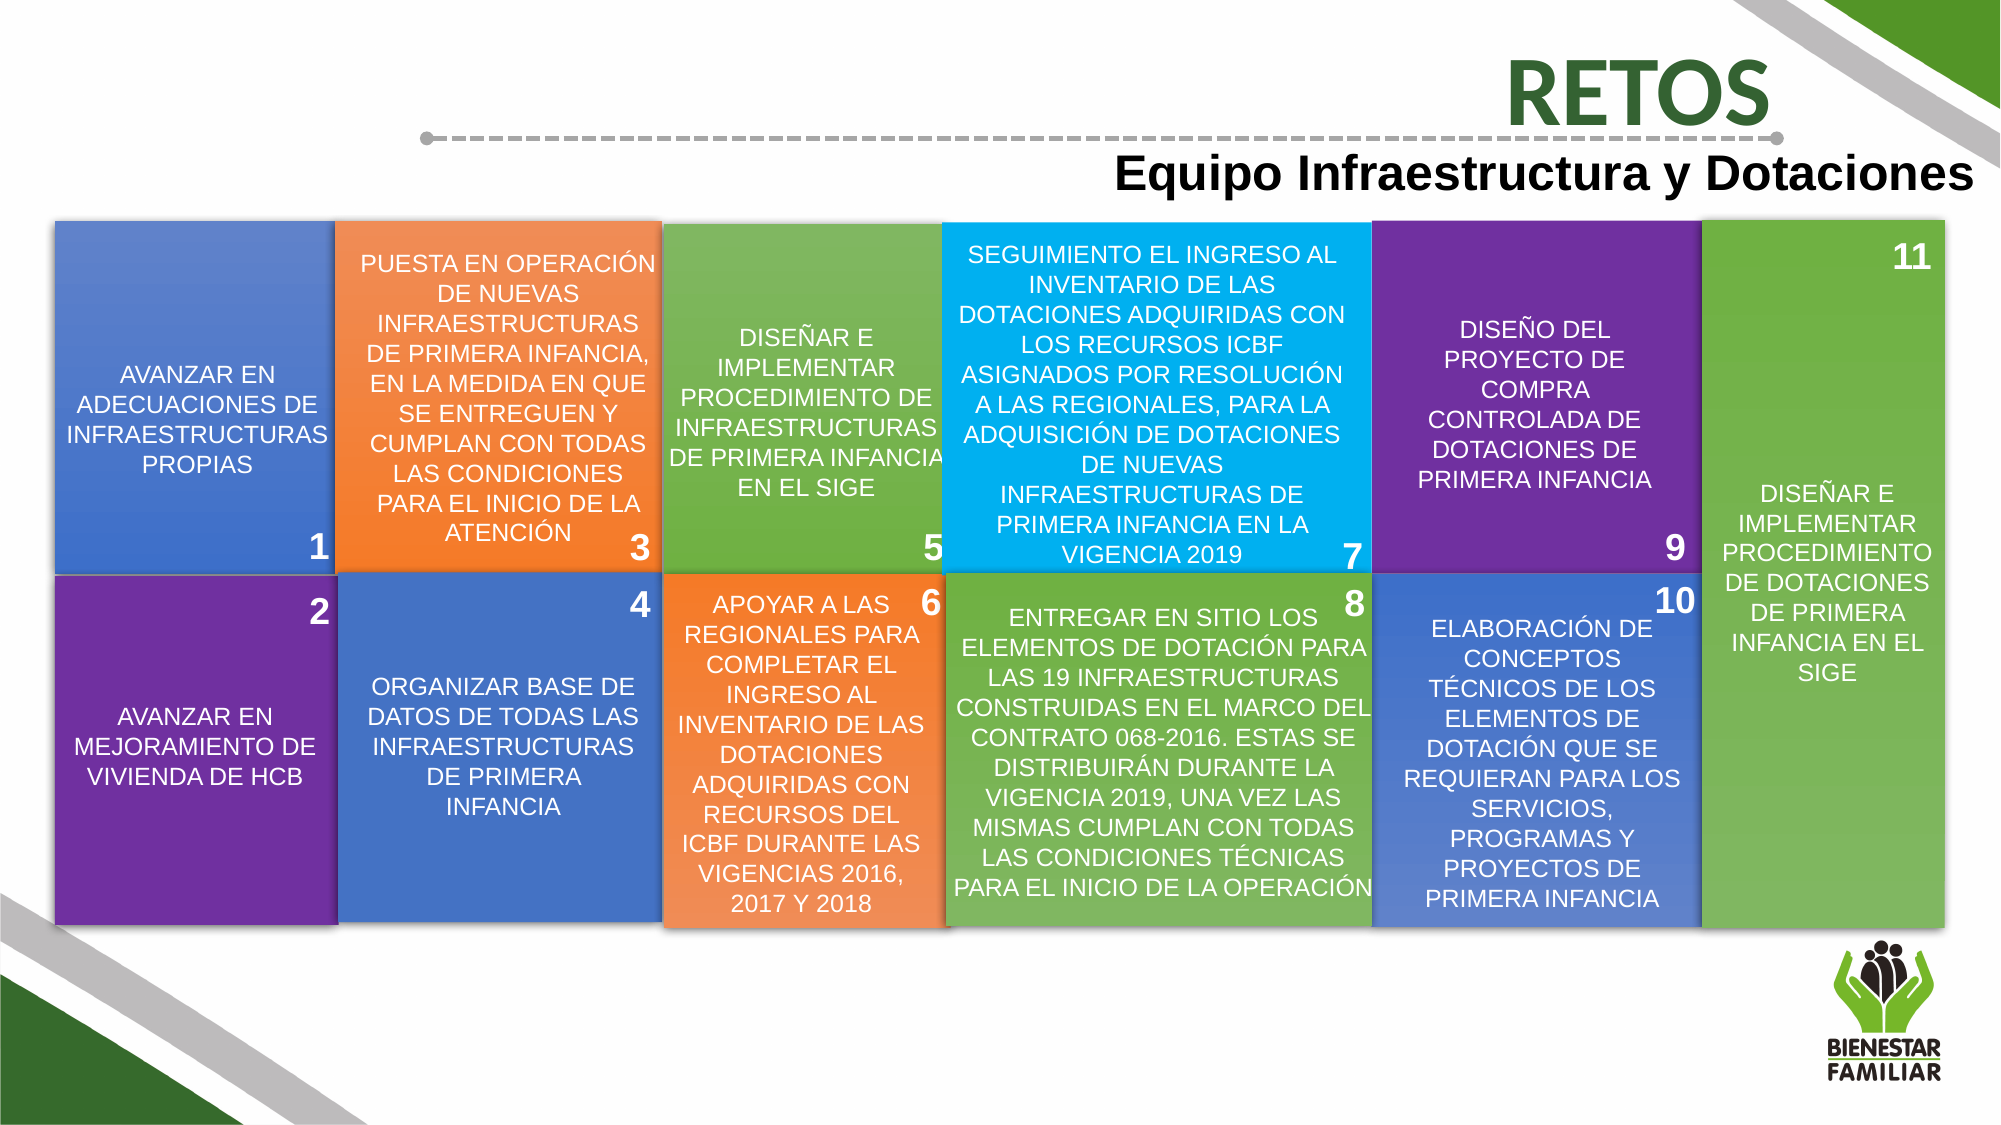

RETOS
Equipo Infraestructura y Dotaciones
11

DISEÑAR E IMPLEMENTAR PROCEDIMIENTO DE DOTACIONES DE PRIMERA INFANCIA EN EL SIGE

DISEÑO DEL PROYECTO DE COMPRA CONTROLADA DE DOTACIONES DE PRIMERA INFANCIA
9

PUESTA EN OPERACIÓN DE NUEVAS INFRAESTRUCTURAS DE PRIMERA INFANCIA, EN LA MEDIDA EN QUE SE ENTREGUEN Y CUMPLAN CON TODAS LAS CONDICIONES PARA EL INICIO DE LA ATENCIÓN
3

AVANZAR EN ADECUACIONES DE INFRAESTRUCTURAS PROPIAS
1

SEGUIMIENTO EL INGRESO AL INVENTARIO DE LAS DOTACIONES ADQUIRIDAS CON LOS RECURSOS ICBF ASIGNADOS POR RESOLUCIÓN A LAS REGIONALES, PARA LA ADQUISICIÓN DE DOTACIONES DE NUEVAS INFRAESTRUCTURAS DE PRIMERA INFANCIA EN LA VIGENCIA 2019
7

DISEÑAR E IMPLEMENTAR PROCEDIMIENTO DE INFRAESTRUCTURAS DE PRIMERA INFANCIA EN EL SIGE
5
10

ELABORACIÓN DE CONCEPTOS TÉCNICOS DE LOS ELEMENTOS DE DOTACIÓN QUE SE REQUIERAN PARA LOS SERVICIOS, PROGRAMAS Y PROYECTOS DE PRIMERA INFANCIA
6

APOYAR A LAS REGIONALES PARA COMPLETAR EL INGRESO AL INVENTARIO DE LAS DOTACIONES ADQUIRIDAS CON RECURSOS DEL ICBF DURANTE LAS VIGENCIAS 2016, 2017 Y 2018
8

ENTREGAR EN SITIO LOS ELEMENTOS DE DOTACIÓN PARA LAS 19 INFRAESTRUCTURAS CONSTRUIDAS EN EL MARCO DEL CONTRATO 068-2016. ESTAS SE DISTRIBUIRÁN DURANTE LA VIGENCIA 2019, UNA VEZ LAS MISMAS CUMPLAN CON TODAS LAS CONDICIONES TÉCNICAS PARA EL INICIO DE LA OPERACIÓN
4

ORGANIZAR BASE DE DATOS DE TODAS LAS INFRAESTRUCTURAS DE PRIMERA INFANCIA

2
AVANZAR EN MEJORAMIENTO DE VIVIENDA DE HCB